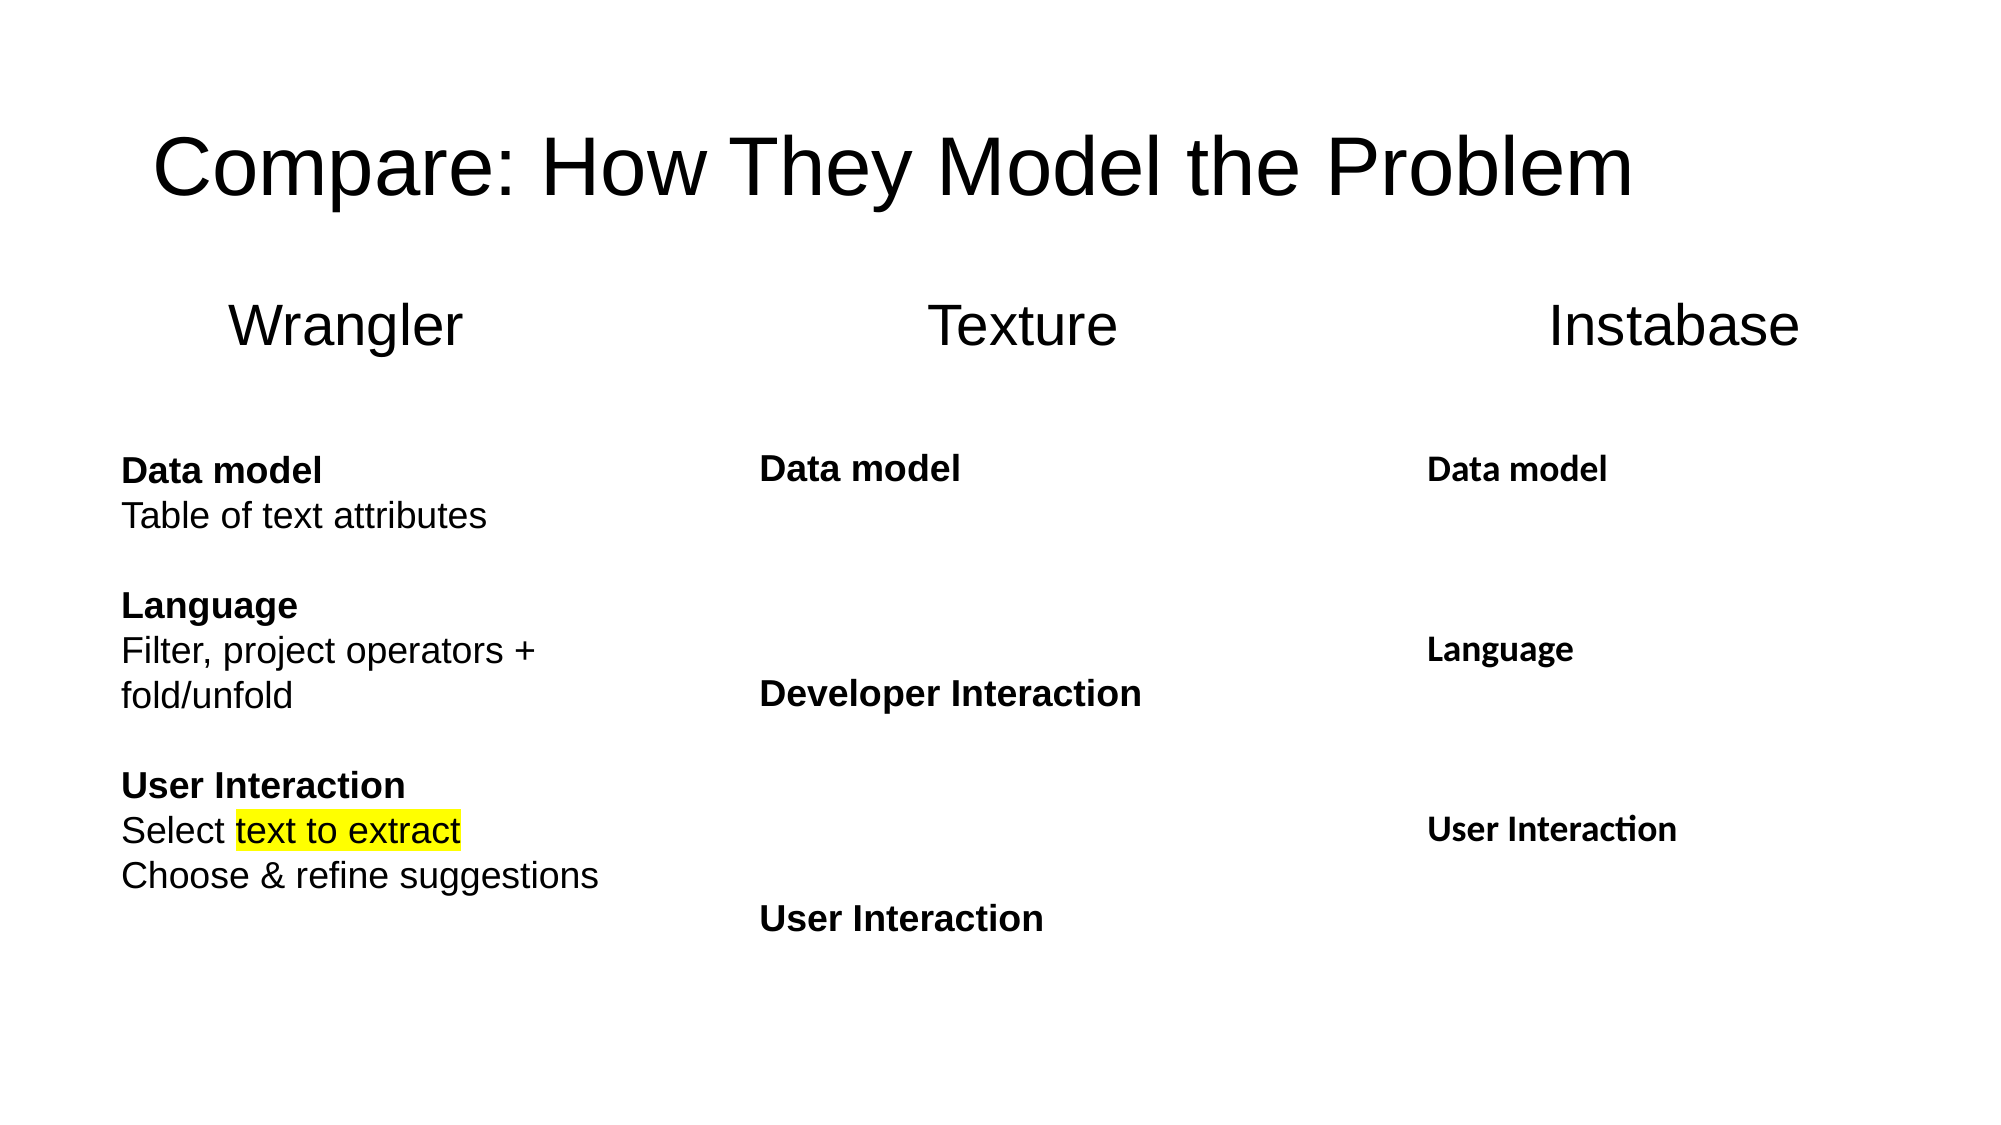

# Compare: How They Model the Problem
Wrangler
Texture
Instabase
Data model

Developer Interaction

User Interaction
Data model

Language

User Interaction
Data model
Table of text attributes

Language
Filter, project operators + fold/unfold

User Interaction
Select text to extract
Choose & refine suggestions